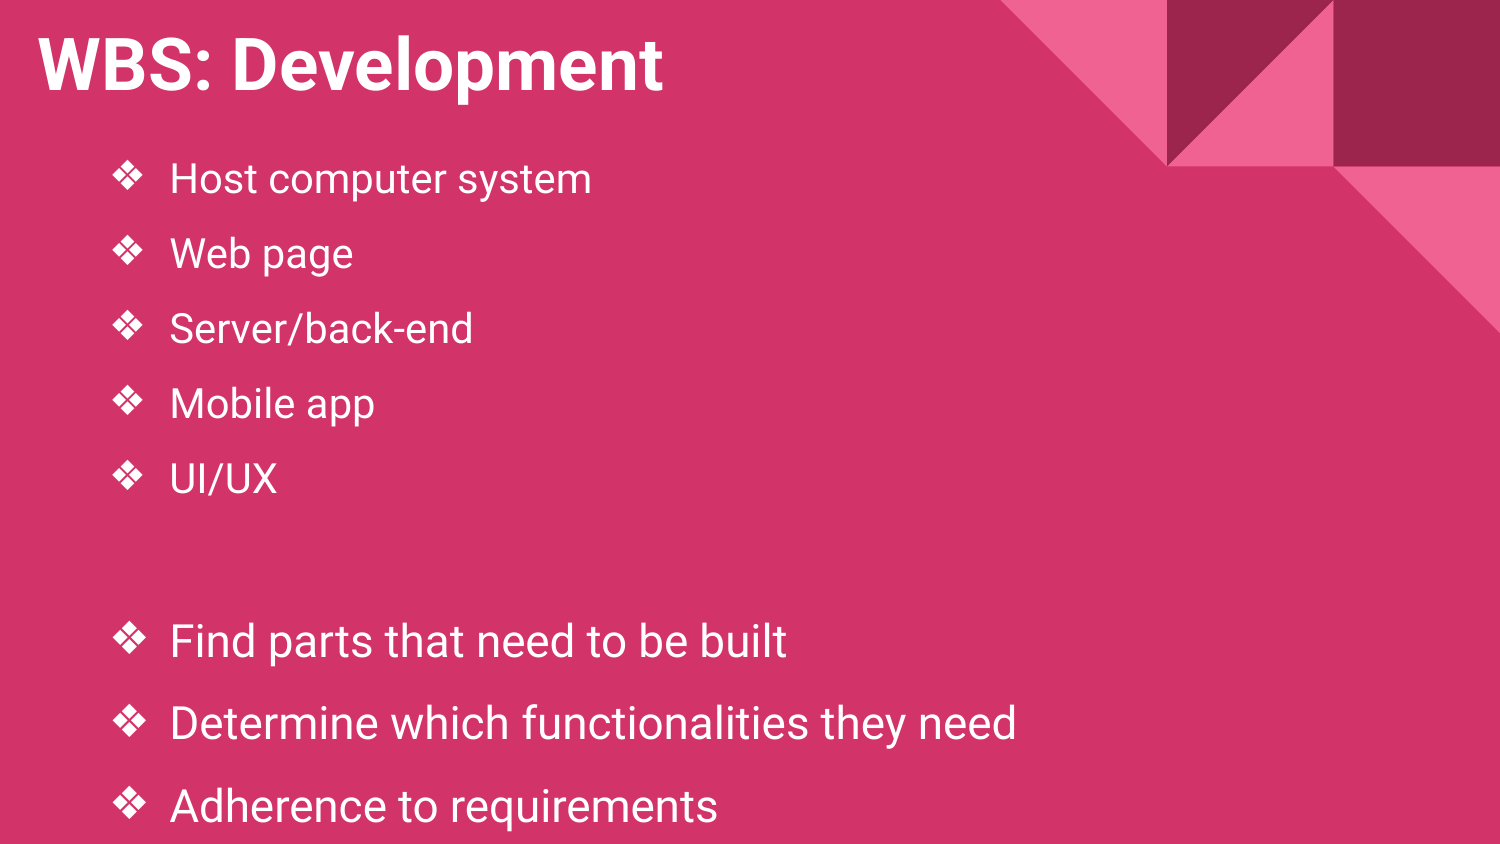

# WBS: Development
Host computer system
Web page
Server/back-end
Mobile app
UI/UX
Find parts that need to be built
Determine which functionalities they need
Adherence to requirements